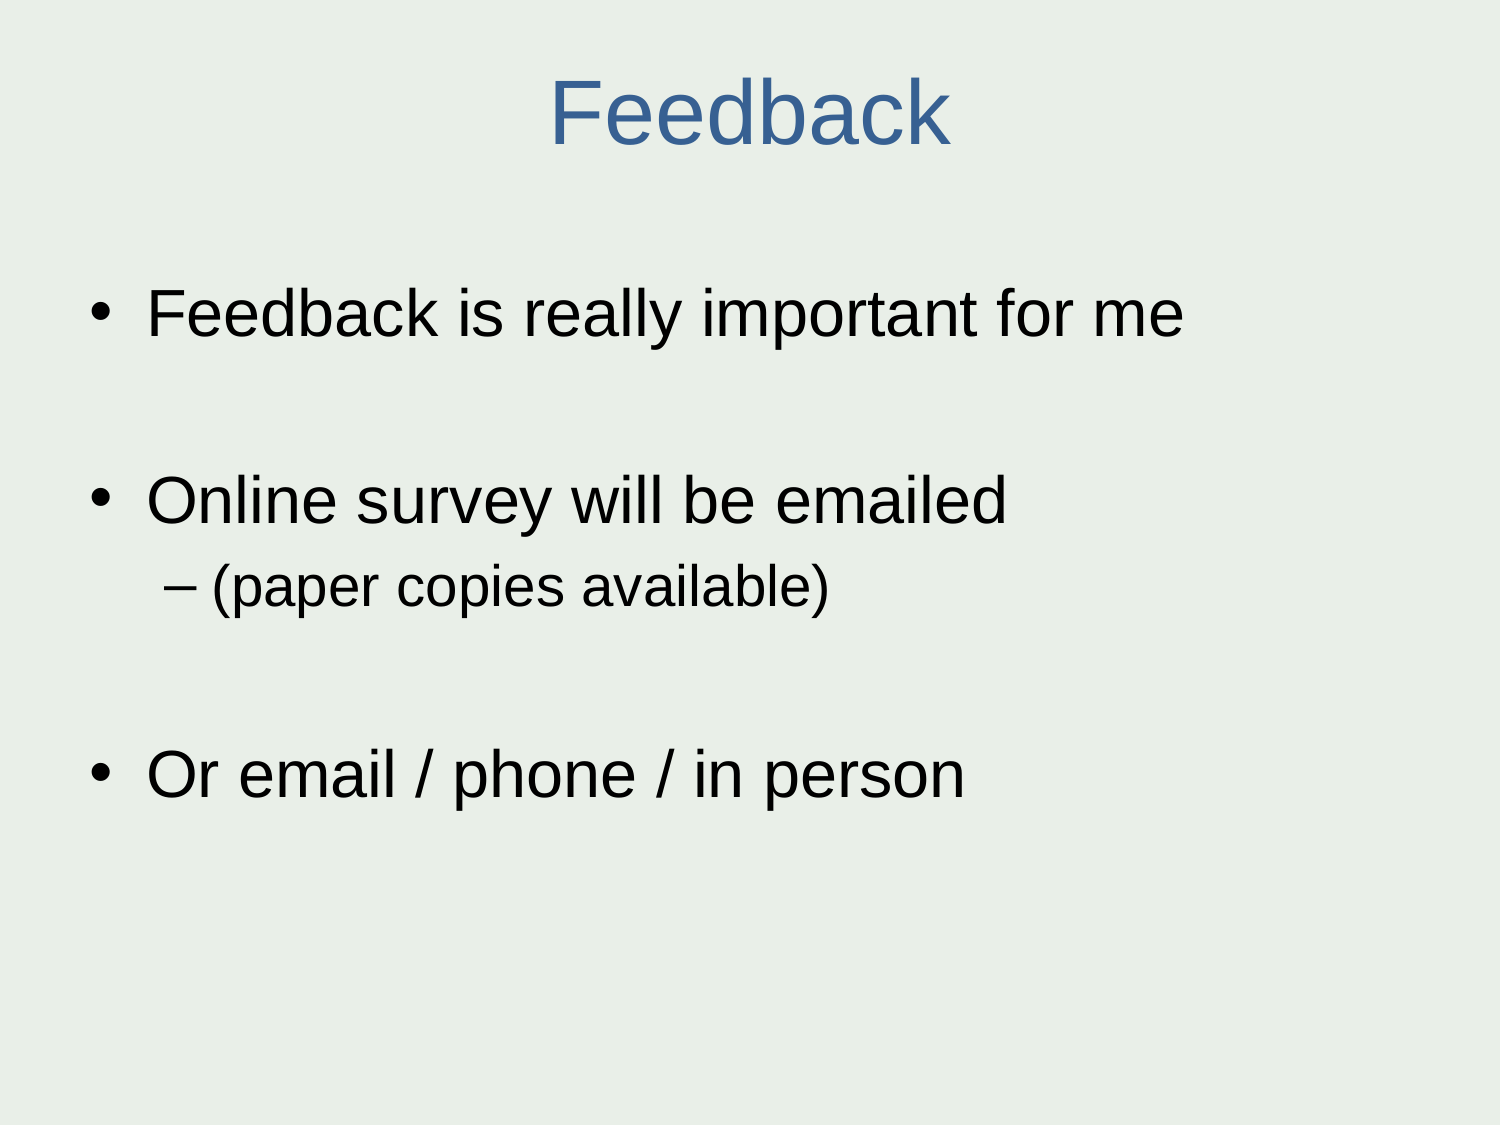

# Feedback
Feedback is really important for me

Online survey will be emailed
(paper copies available)

Or email / phone / in person